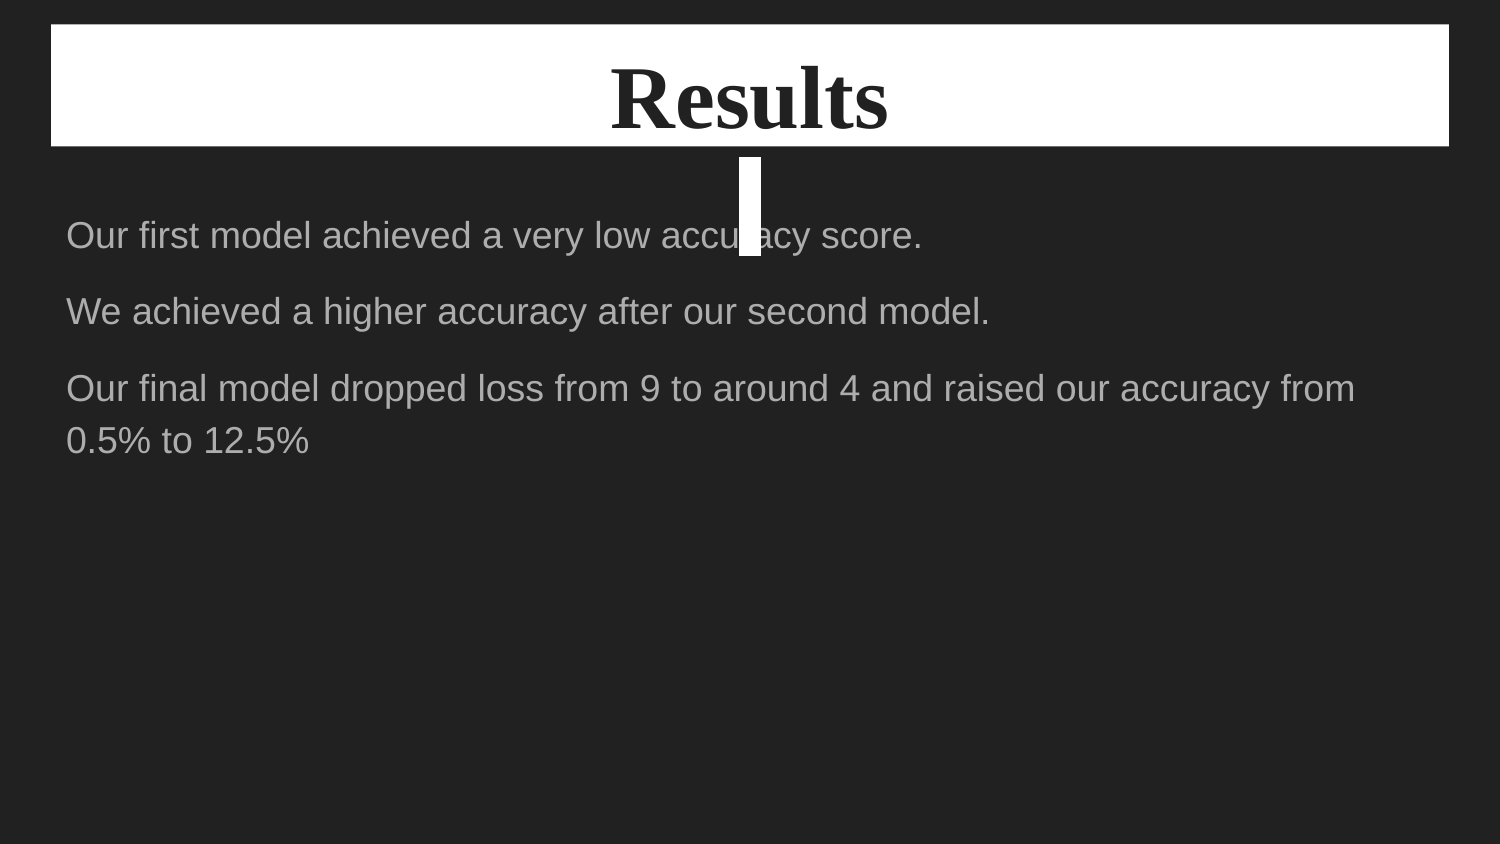

# Results

Our first model achieved a very low accuracy score.
We achieved a higher accuracy after our second model.
Our final model dropped loss from 9 to around 4 and raised our accuracy from 0.5% to 12.5%